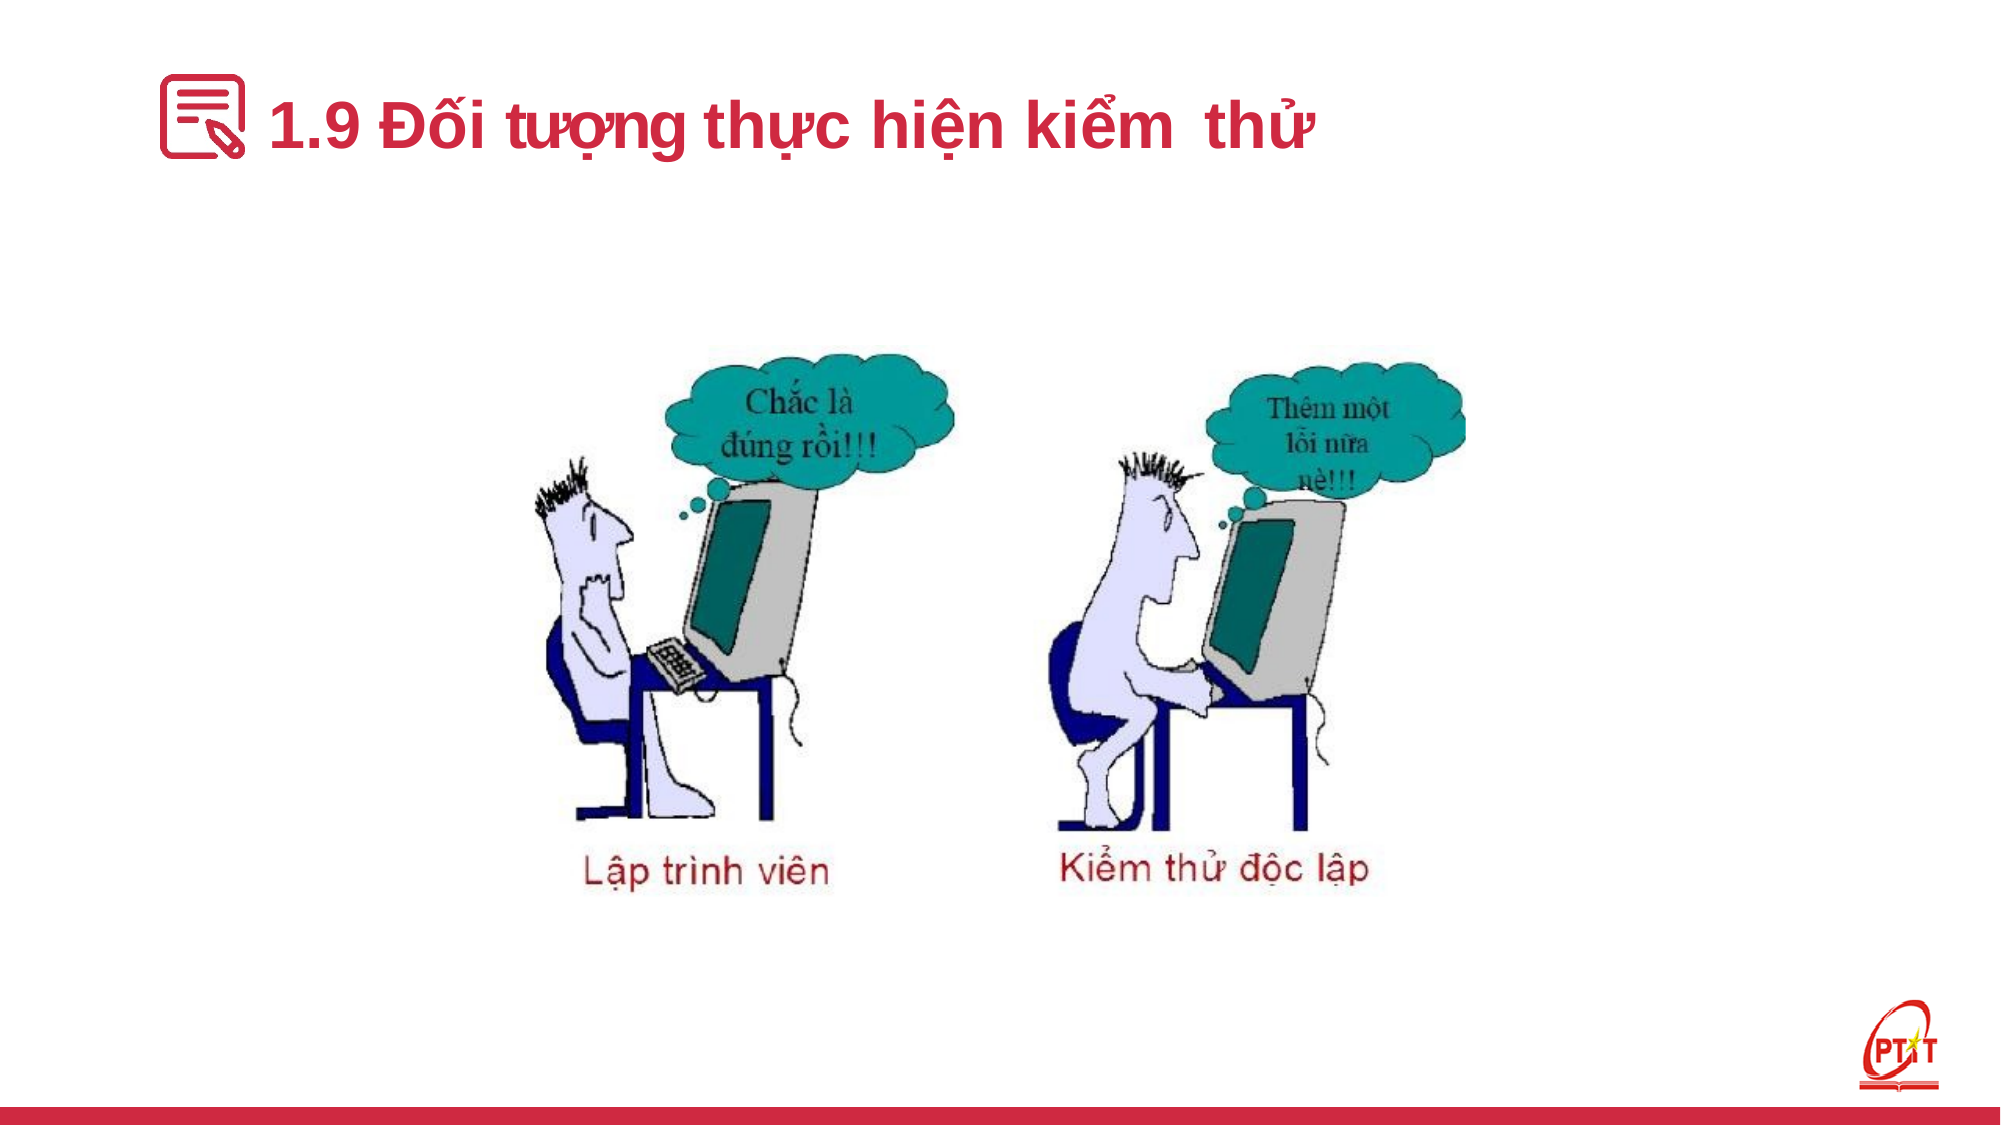

# 1.9 Đối tượng thực hiện kiểm thử